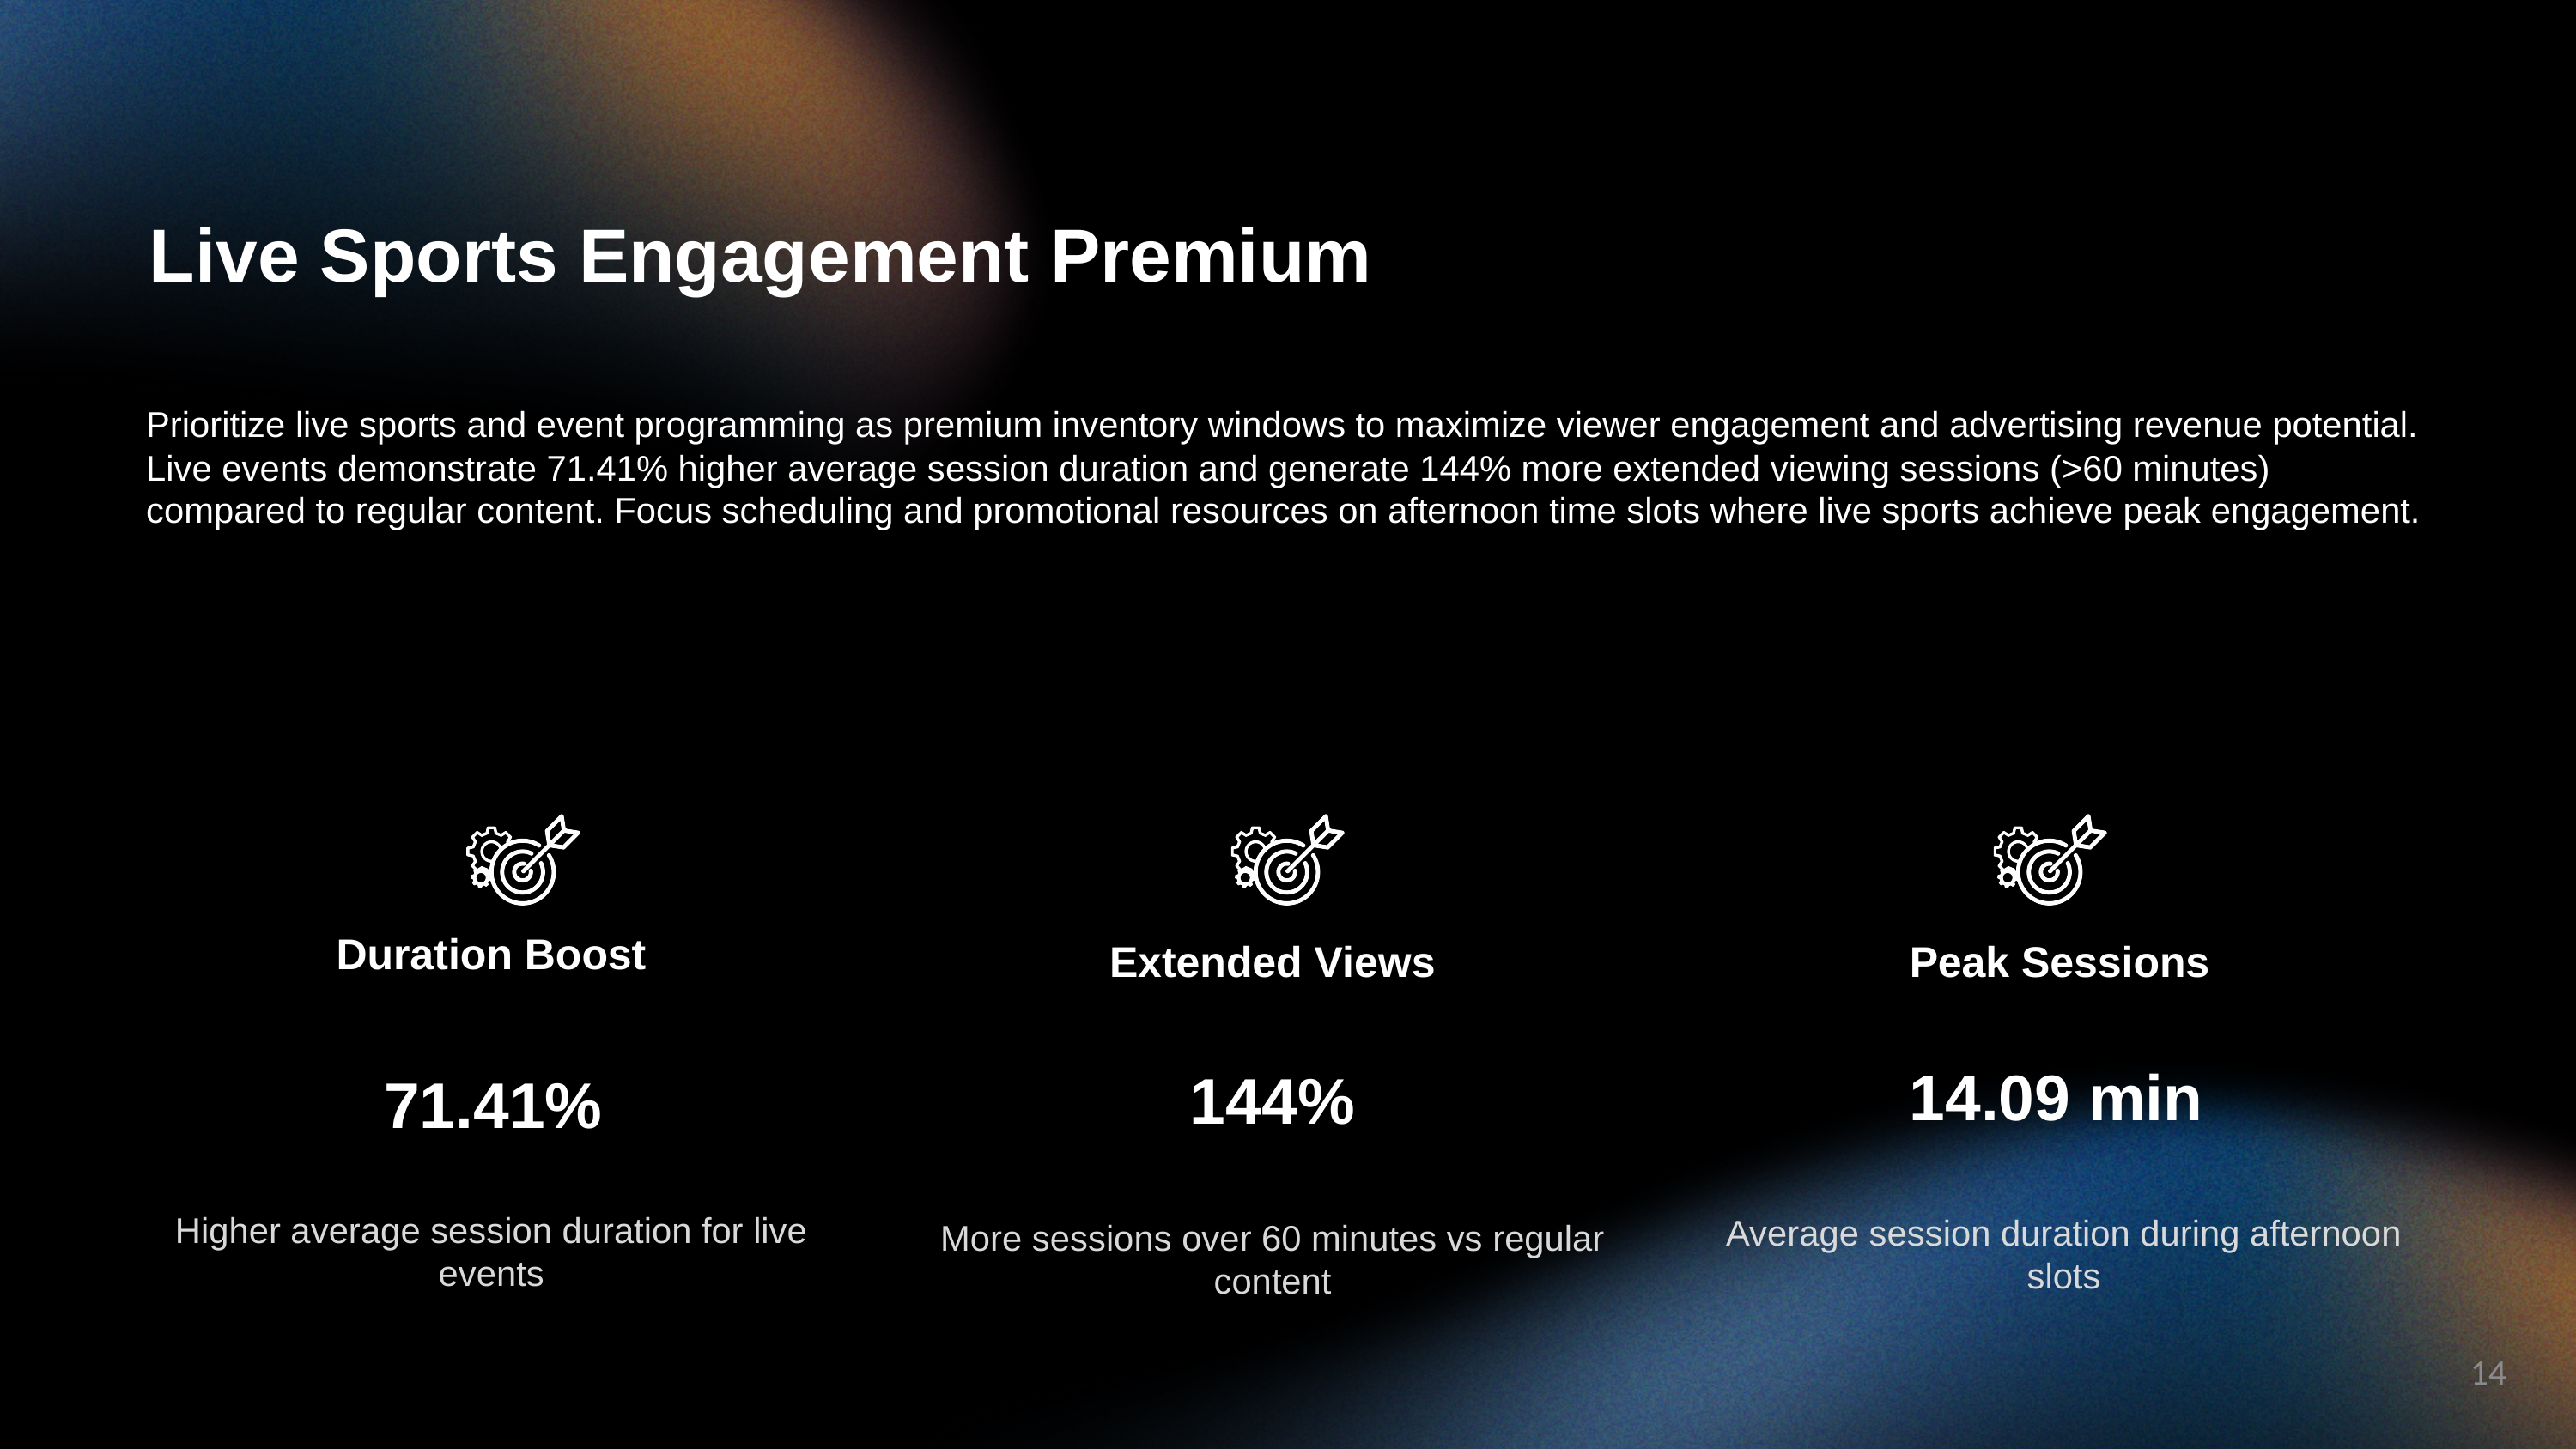

Live Sports Engagement Premium
Prioritize live sports and event programming as premium inventory windows to maximize viewer engagement and advertising revenue potential. Live events demonstrate 71.41% higher average session duration and generate 144% more extended viewing sessions (>60 minutes) compared to regular content. Focus scheduling and promotional resources on afternoon time slots where live sports achieve peak engagement.

Duration Boost
Extended Views
Peak Sessions
14.09 min
144%
71.41%

Higher average session duration for live events
Average session duration during afternoon slots
More sessions over 60 minutes vs regular content
14